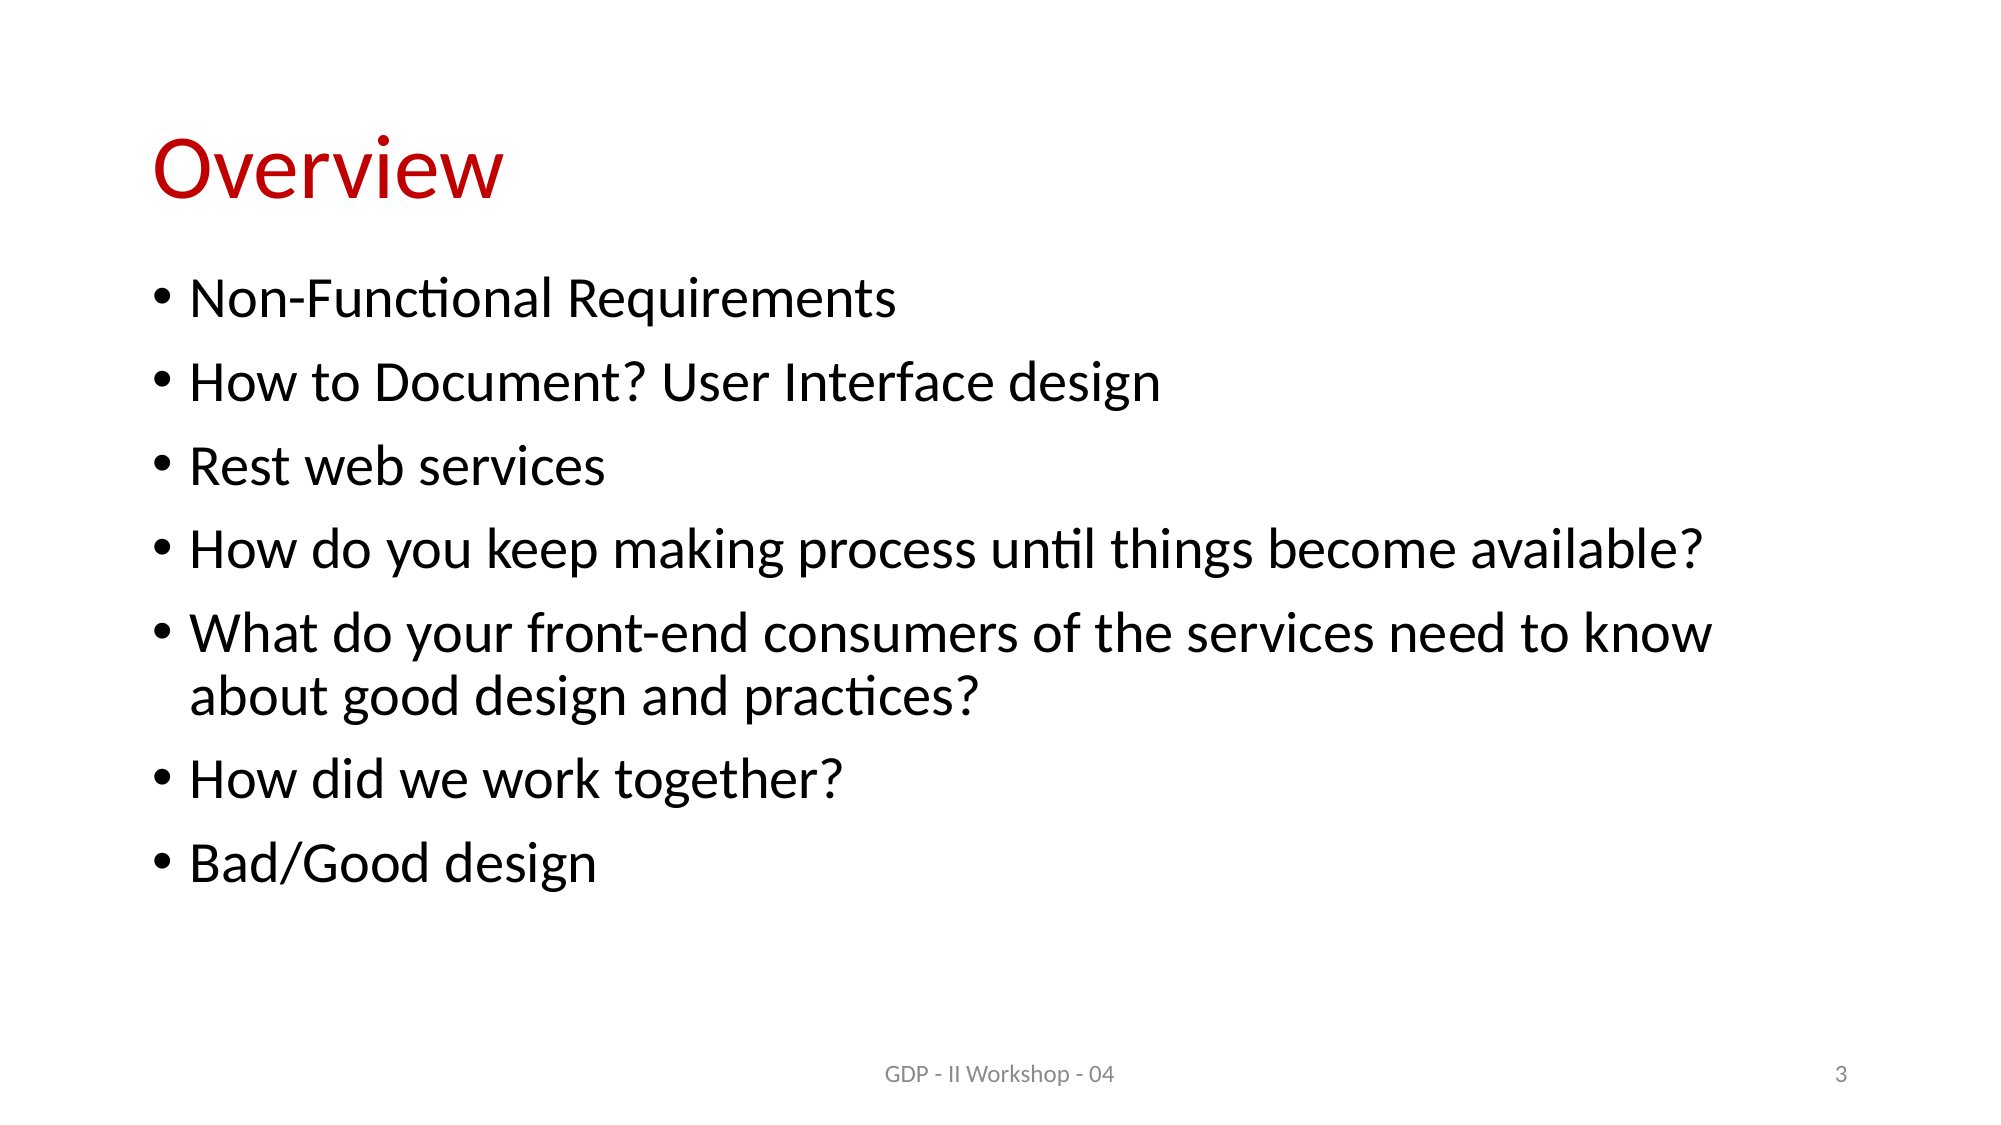

# Overview
Non-Functional Requirements
How to Document? User Interface design
Rest web services
How do you keep making process until things become available?
What do your front-end consumers of the services need to know about good design and practices?
How did we work together?
Bad/Good design
GDP - II Workshop - 04
3